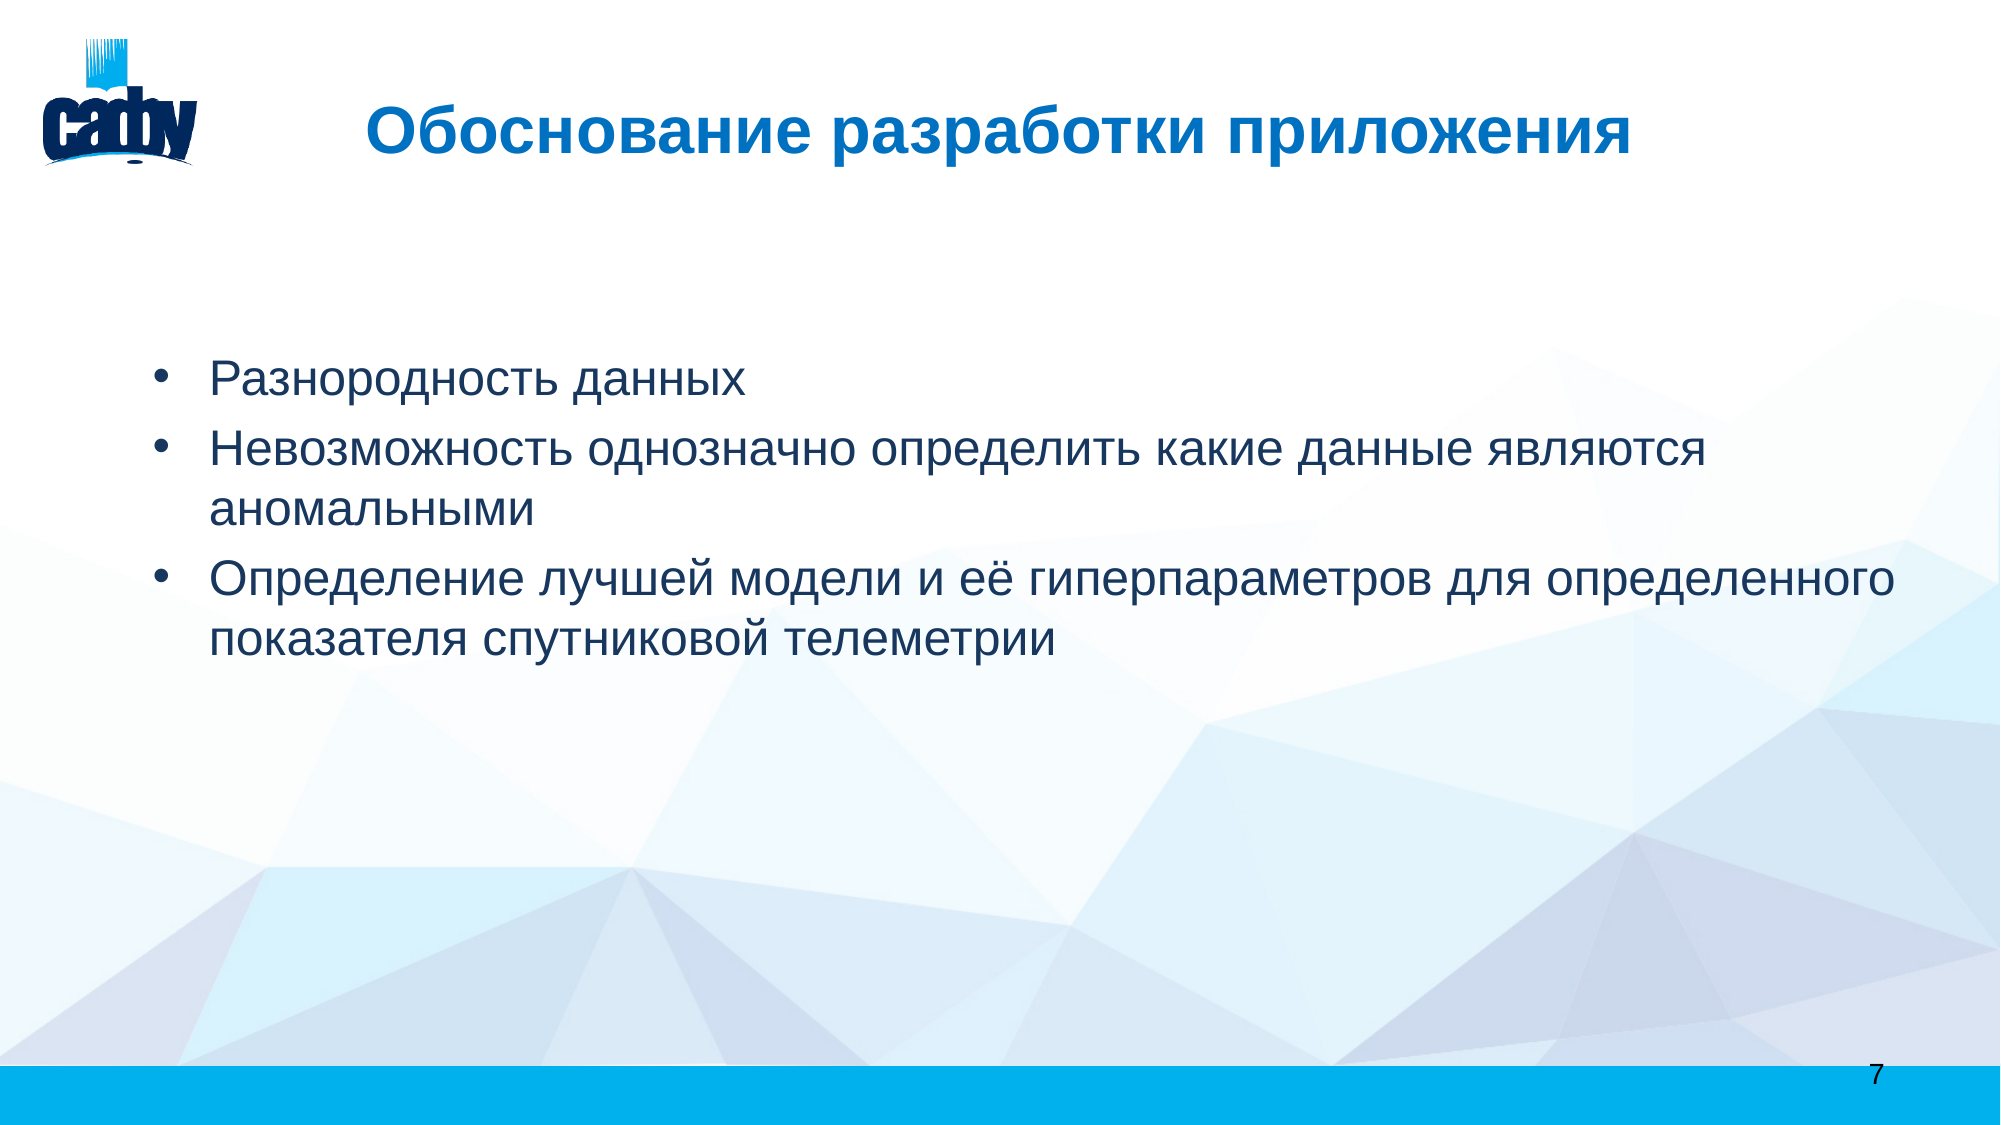

# Обоснование разработки приложения
Разнородность данных
Невозможность однозначно определить какие данные являются аномальными
Определение лучшей модели и её гиперпараметров для определенного показателя спутниковой телеметрии
7